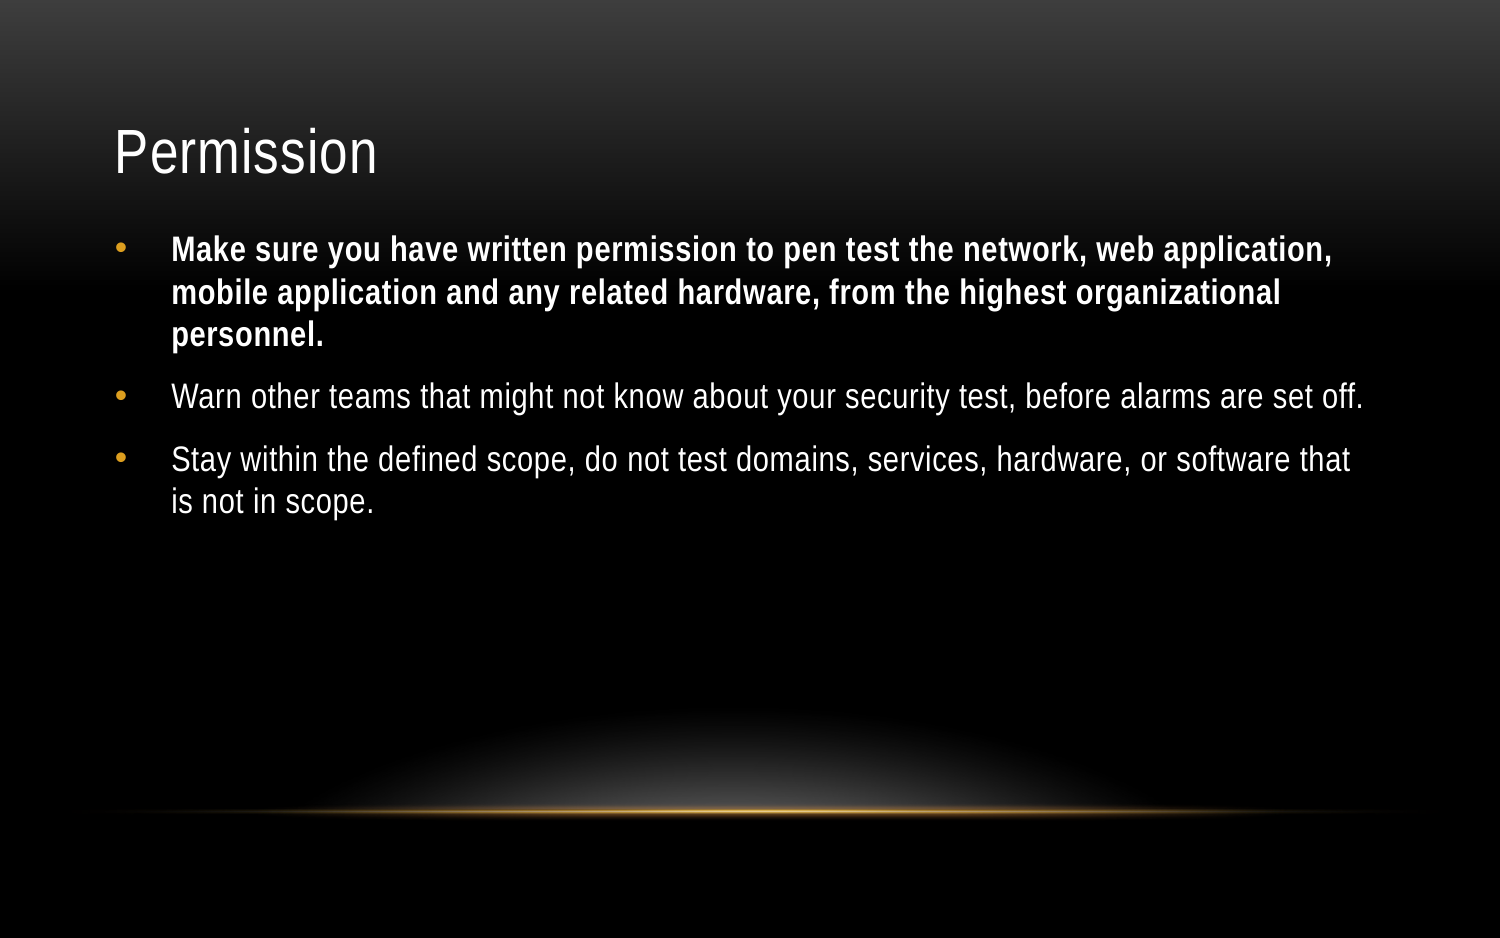

# Permission
Make sure you have written permission to pen test the network, web application, mobile application and any related hardware, from the highest organizational personnel.
Warn other teams that might not know about your security test, before alarms are set off.
Stay within the defined scope, do not test domains, services, hardware, or software that is not in scope.